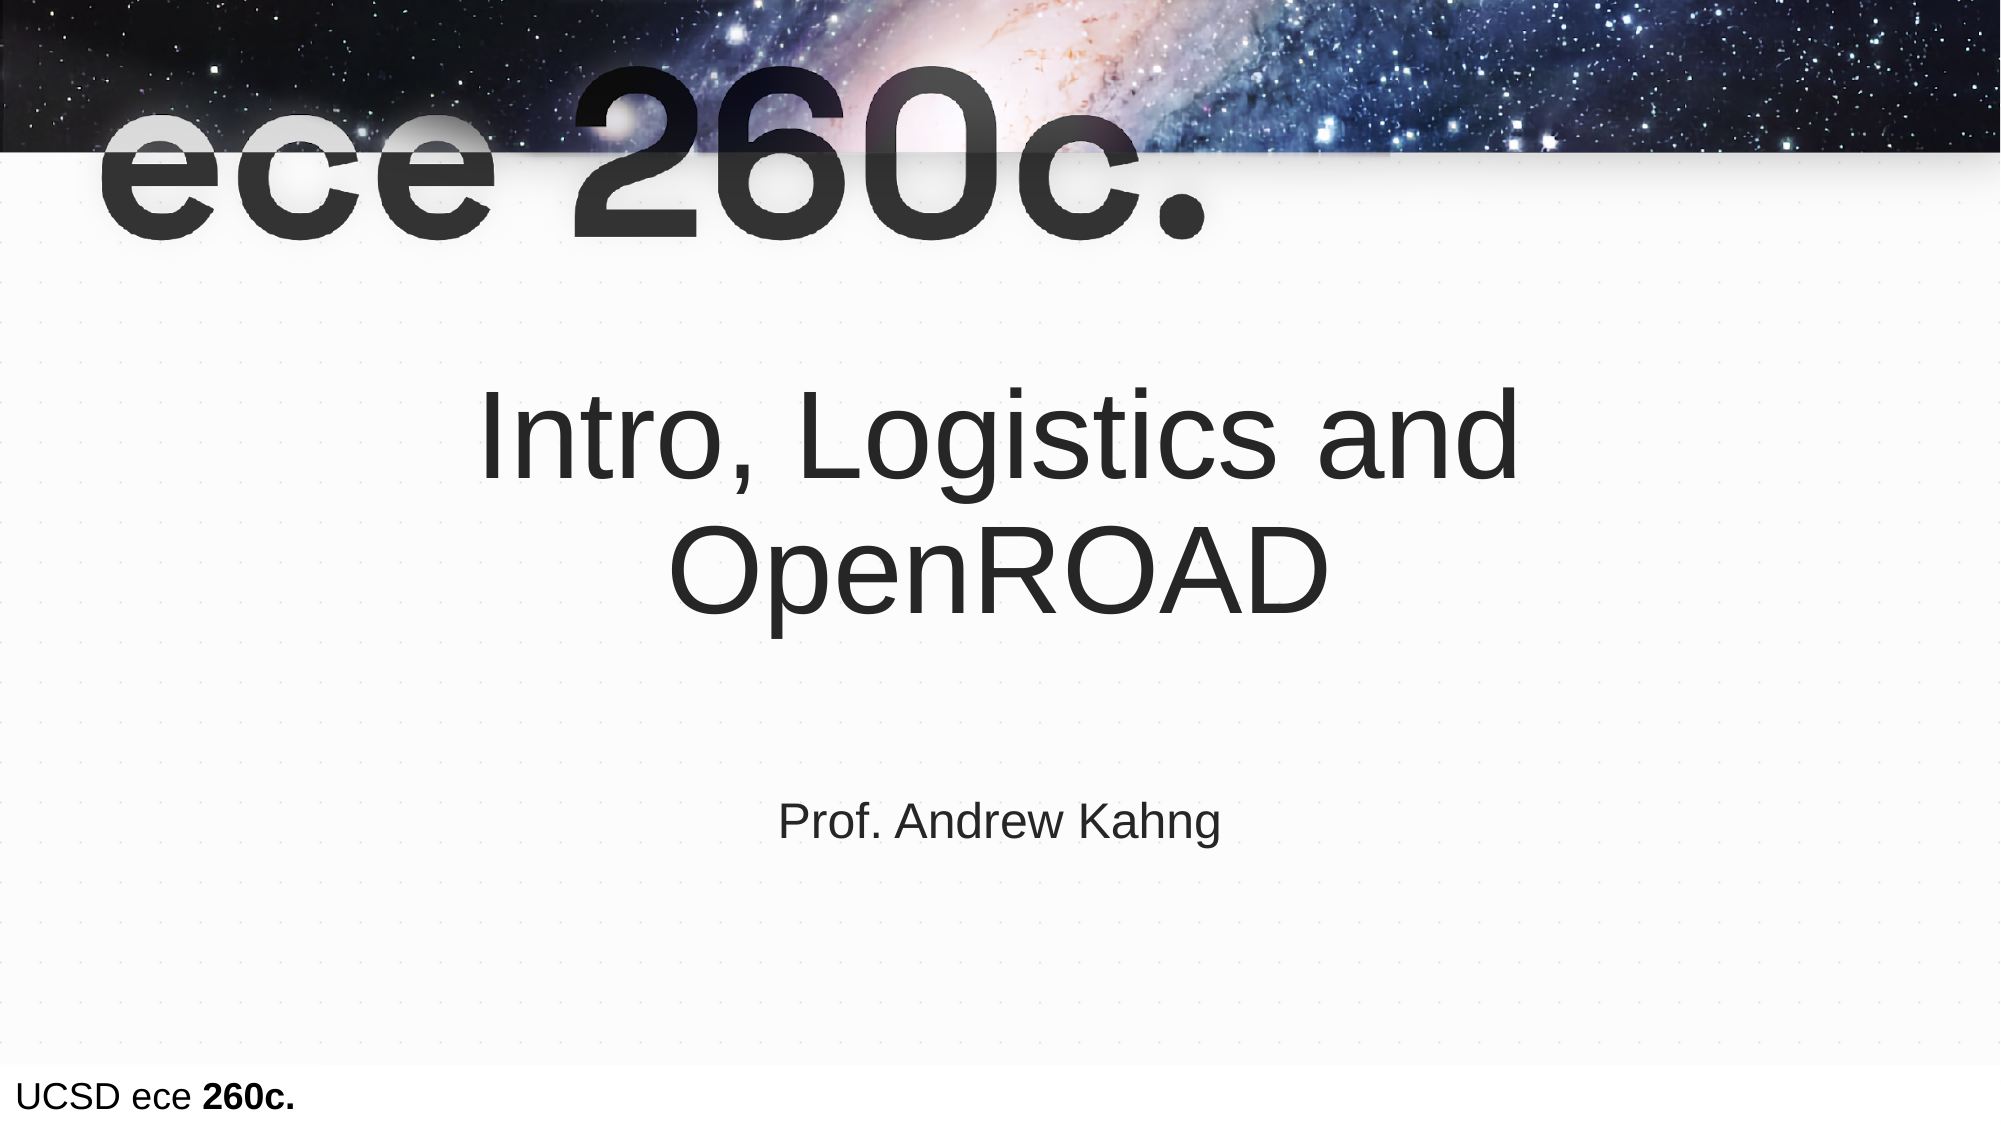

# Intro, Logistics and OpenROAD

Prof. Andrew Kahng